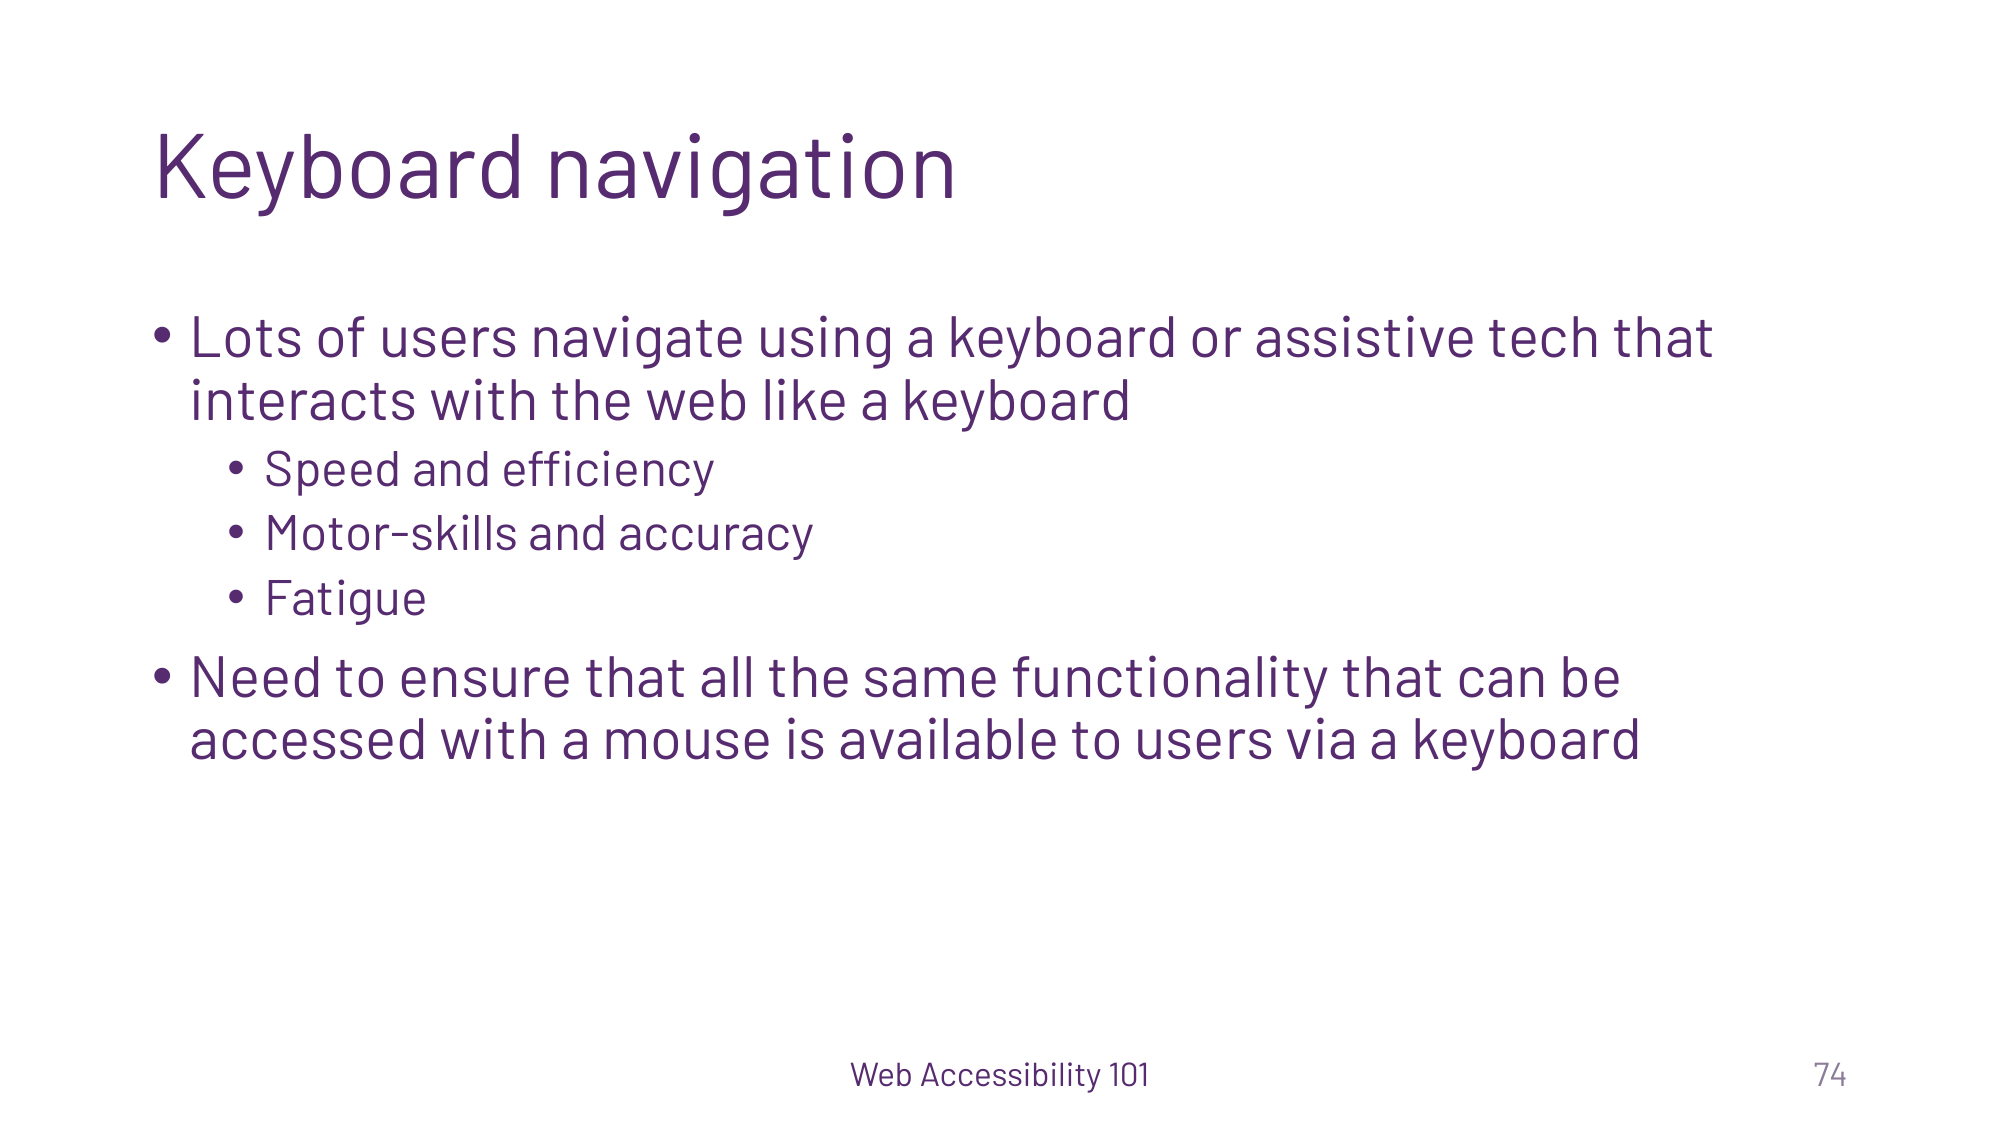

# Keyboard navigation
Lots of users navigate using a keyboard or assistive tech that interacts with the web like a keyboard
Speed and efficiency
Motor-skills and accuracy
Fatigue
Need to ensure that all the same functionality that can be accessed with a mouse is available to users via a keyboard
Web Accessibility 101
74